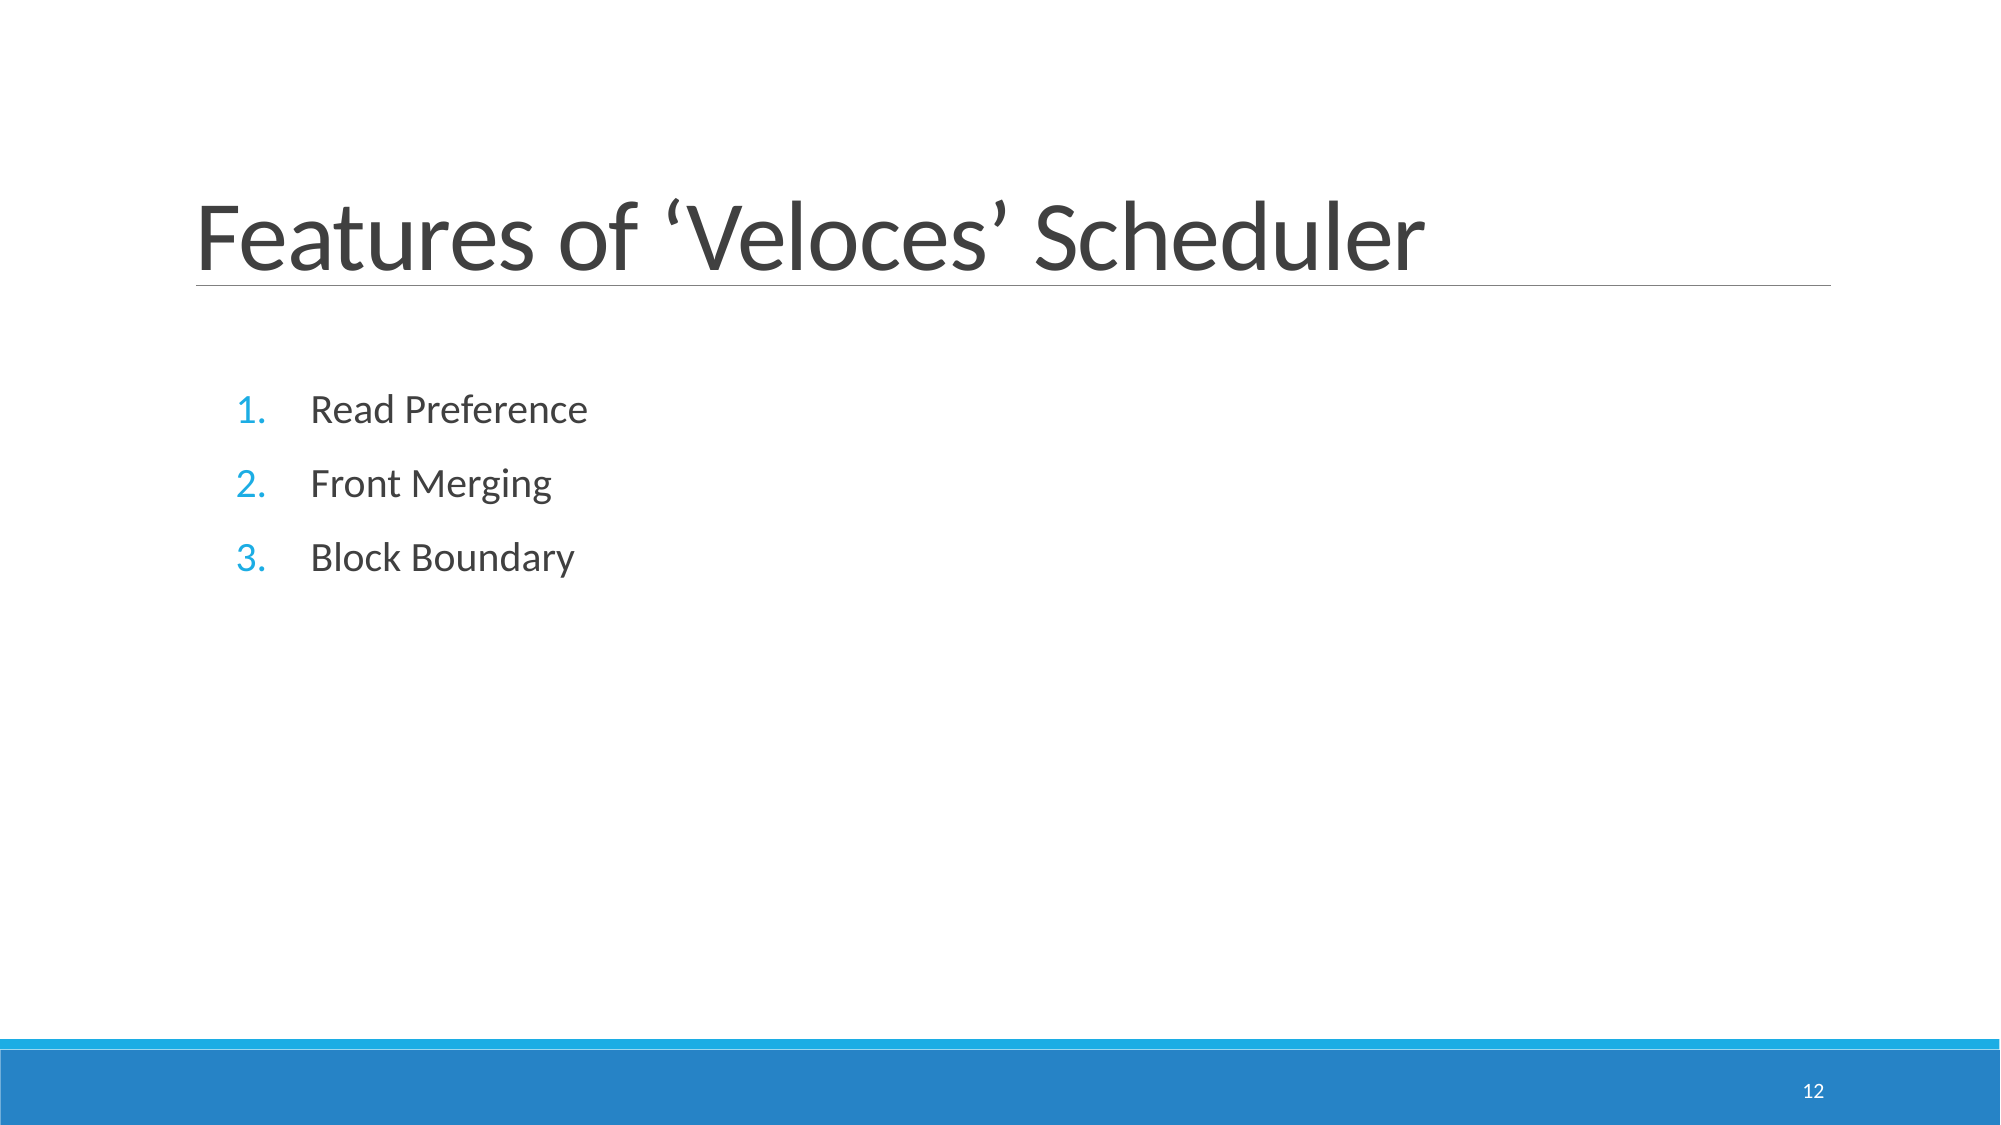

# Features of ‘Veloces’ Scheduler
Read Preference
Front Merging
Block Boundary
12